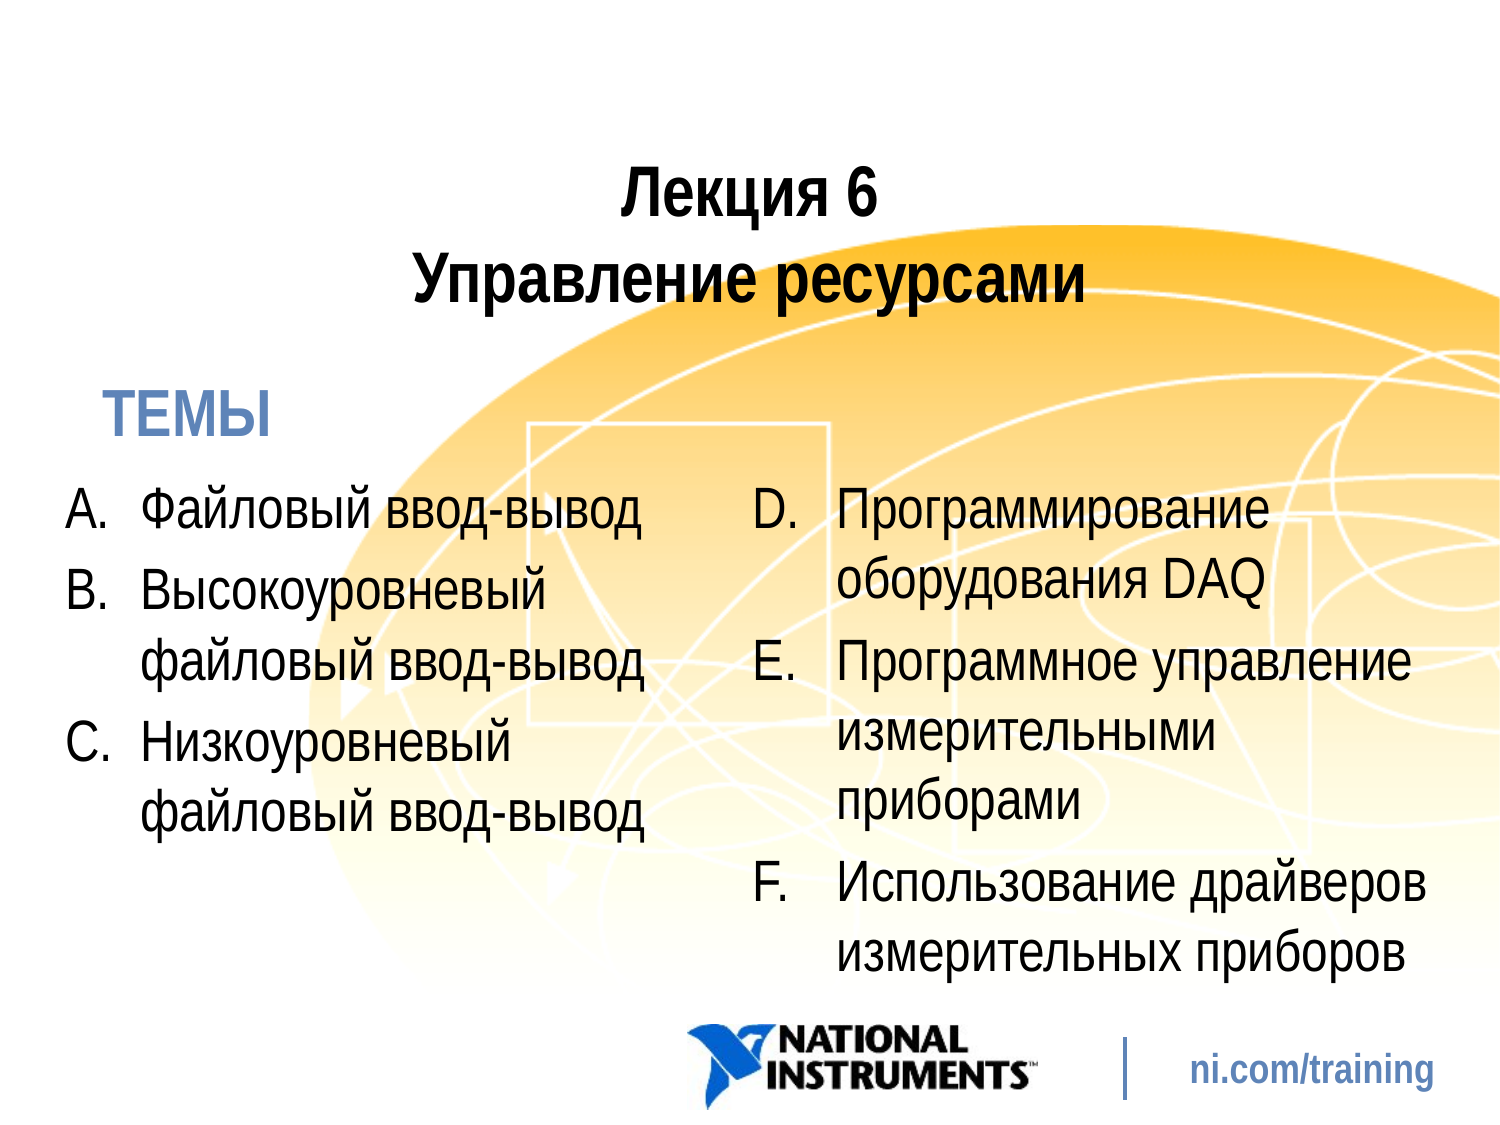

# Лекция 6 Управление ресурсами
ТЕМЫ
Файловый ввод-вывод
Высокоуровневый файловый ввод-вывод
Низкоуровневый файловый ввод-вывод

Программирование оборудования DAQ
Программное управление измерительными приборами
Использование драйверов измерительных приборов